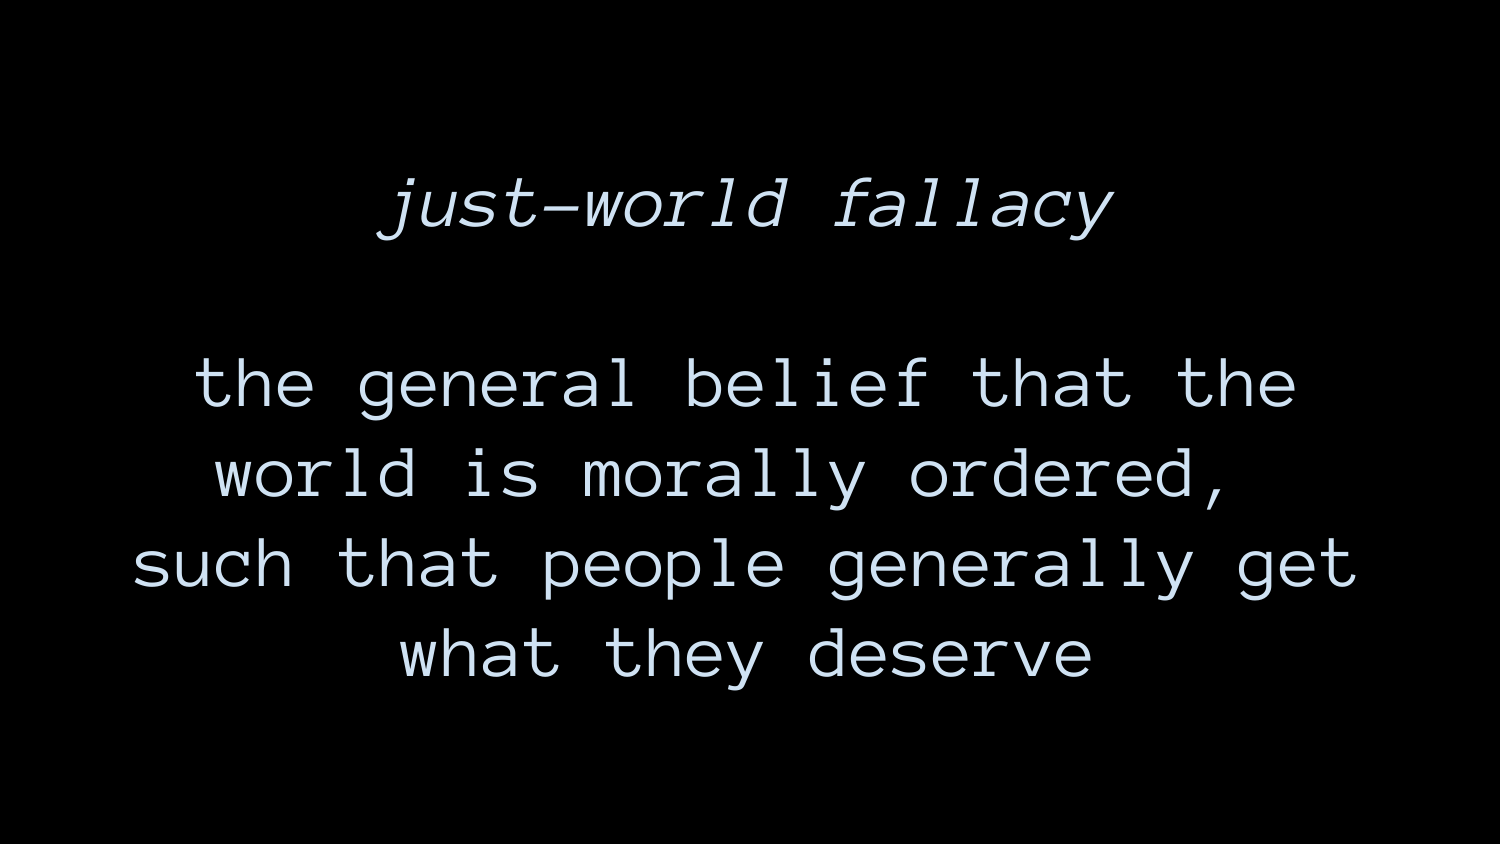

just-world fallacy
the general belief that the world is morally ordered,
such that people generally get what they deserve